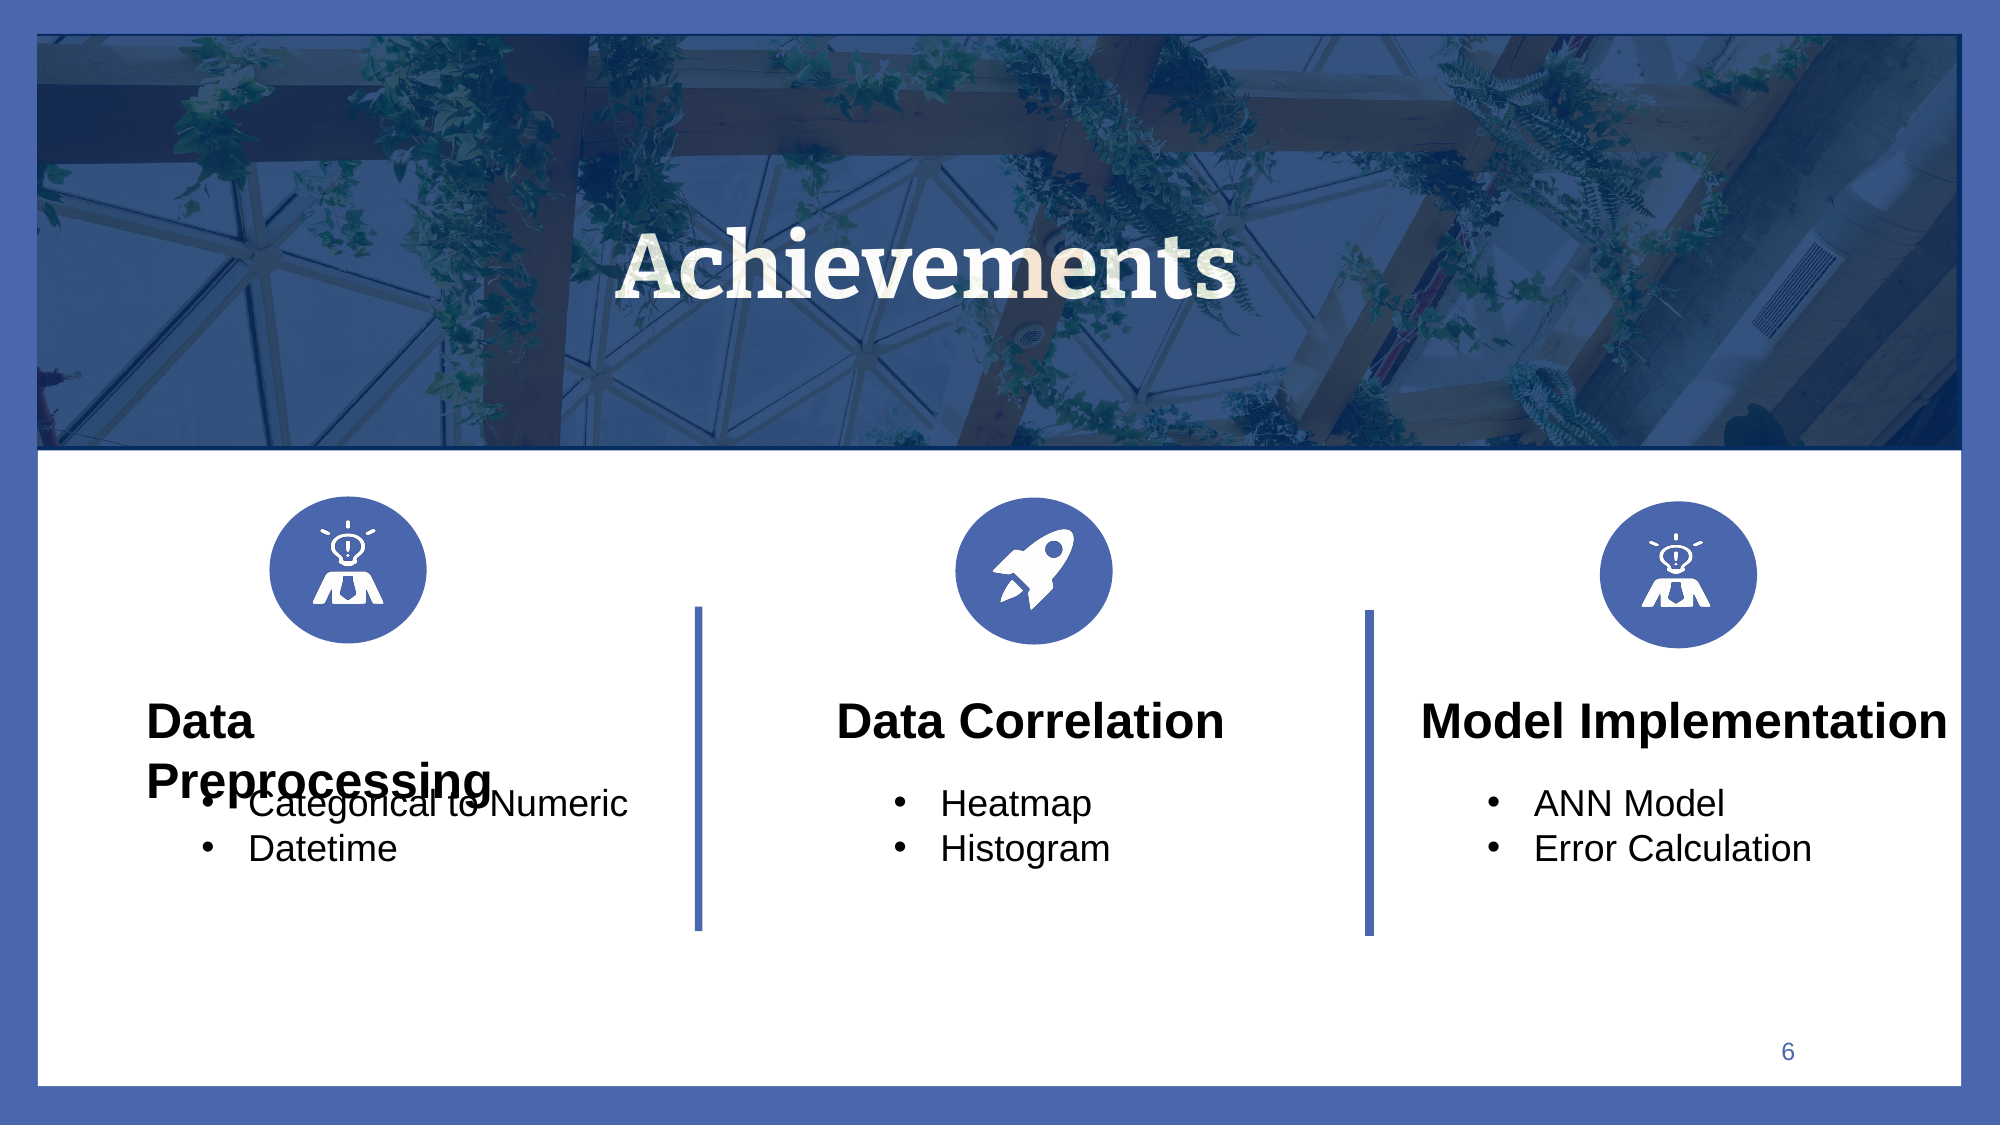

# Achievements

Data Preprocessing
Data Correlation
Model Implementation
ANN Model
Error Calculation
Categorical to Numeric
Datetime
Heatmap
Histogram

6